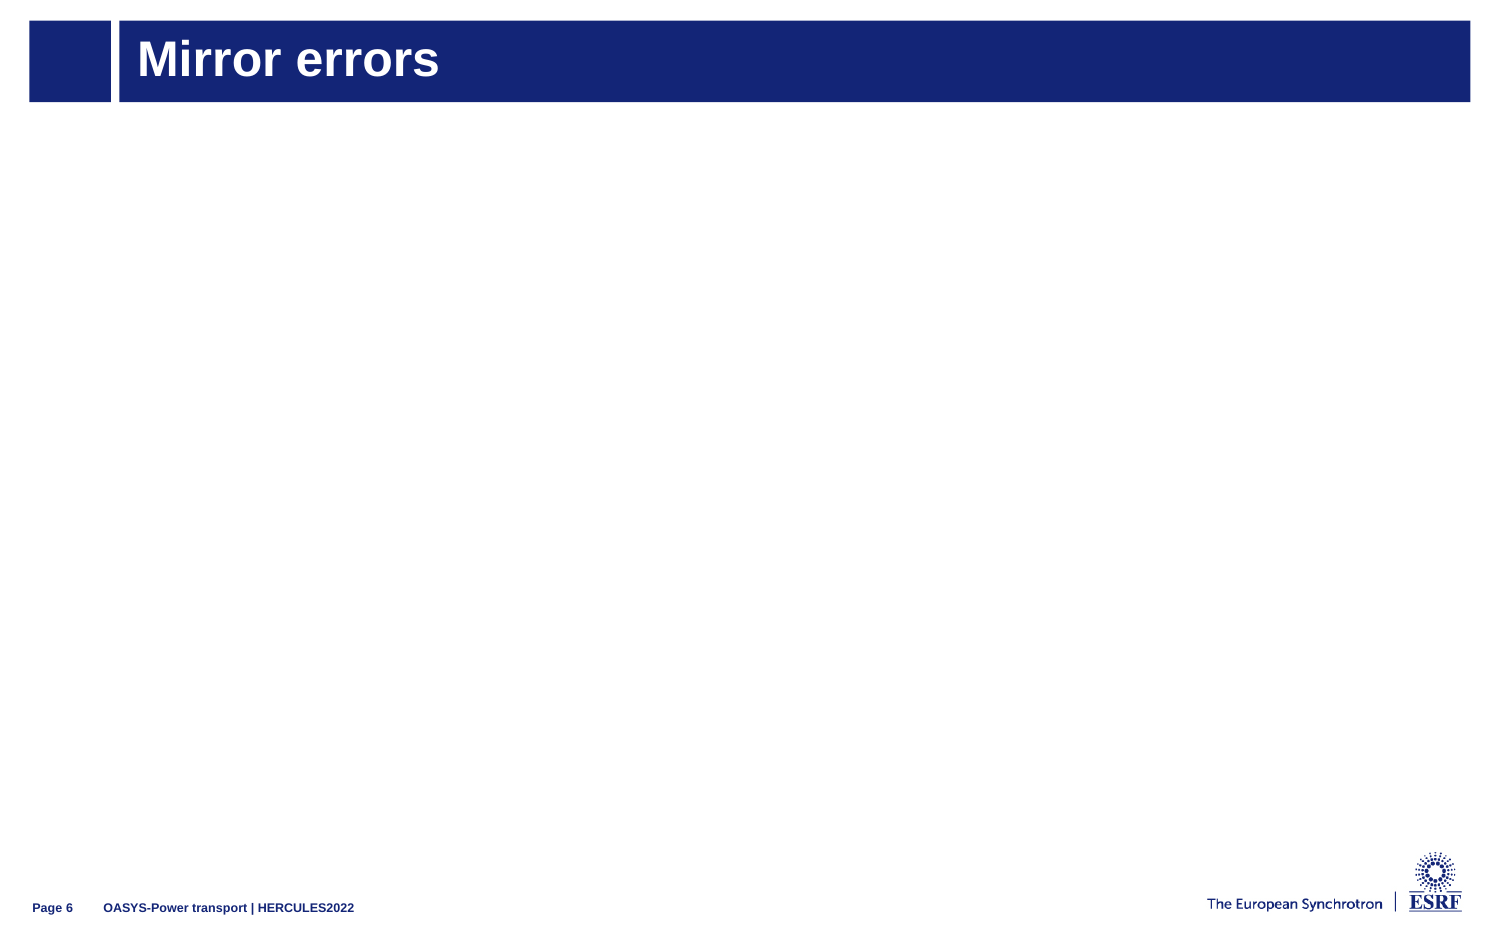

# Mirror errors
OASYS-Power transport | HERCULES2022
Page 6